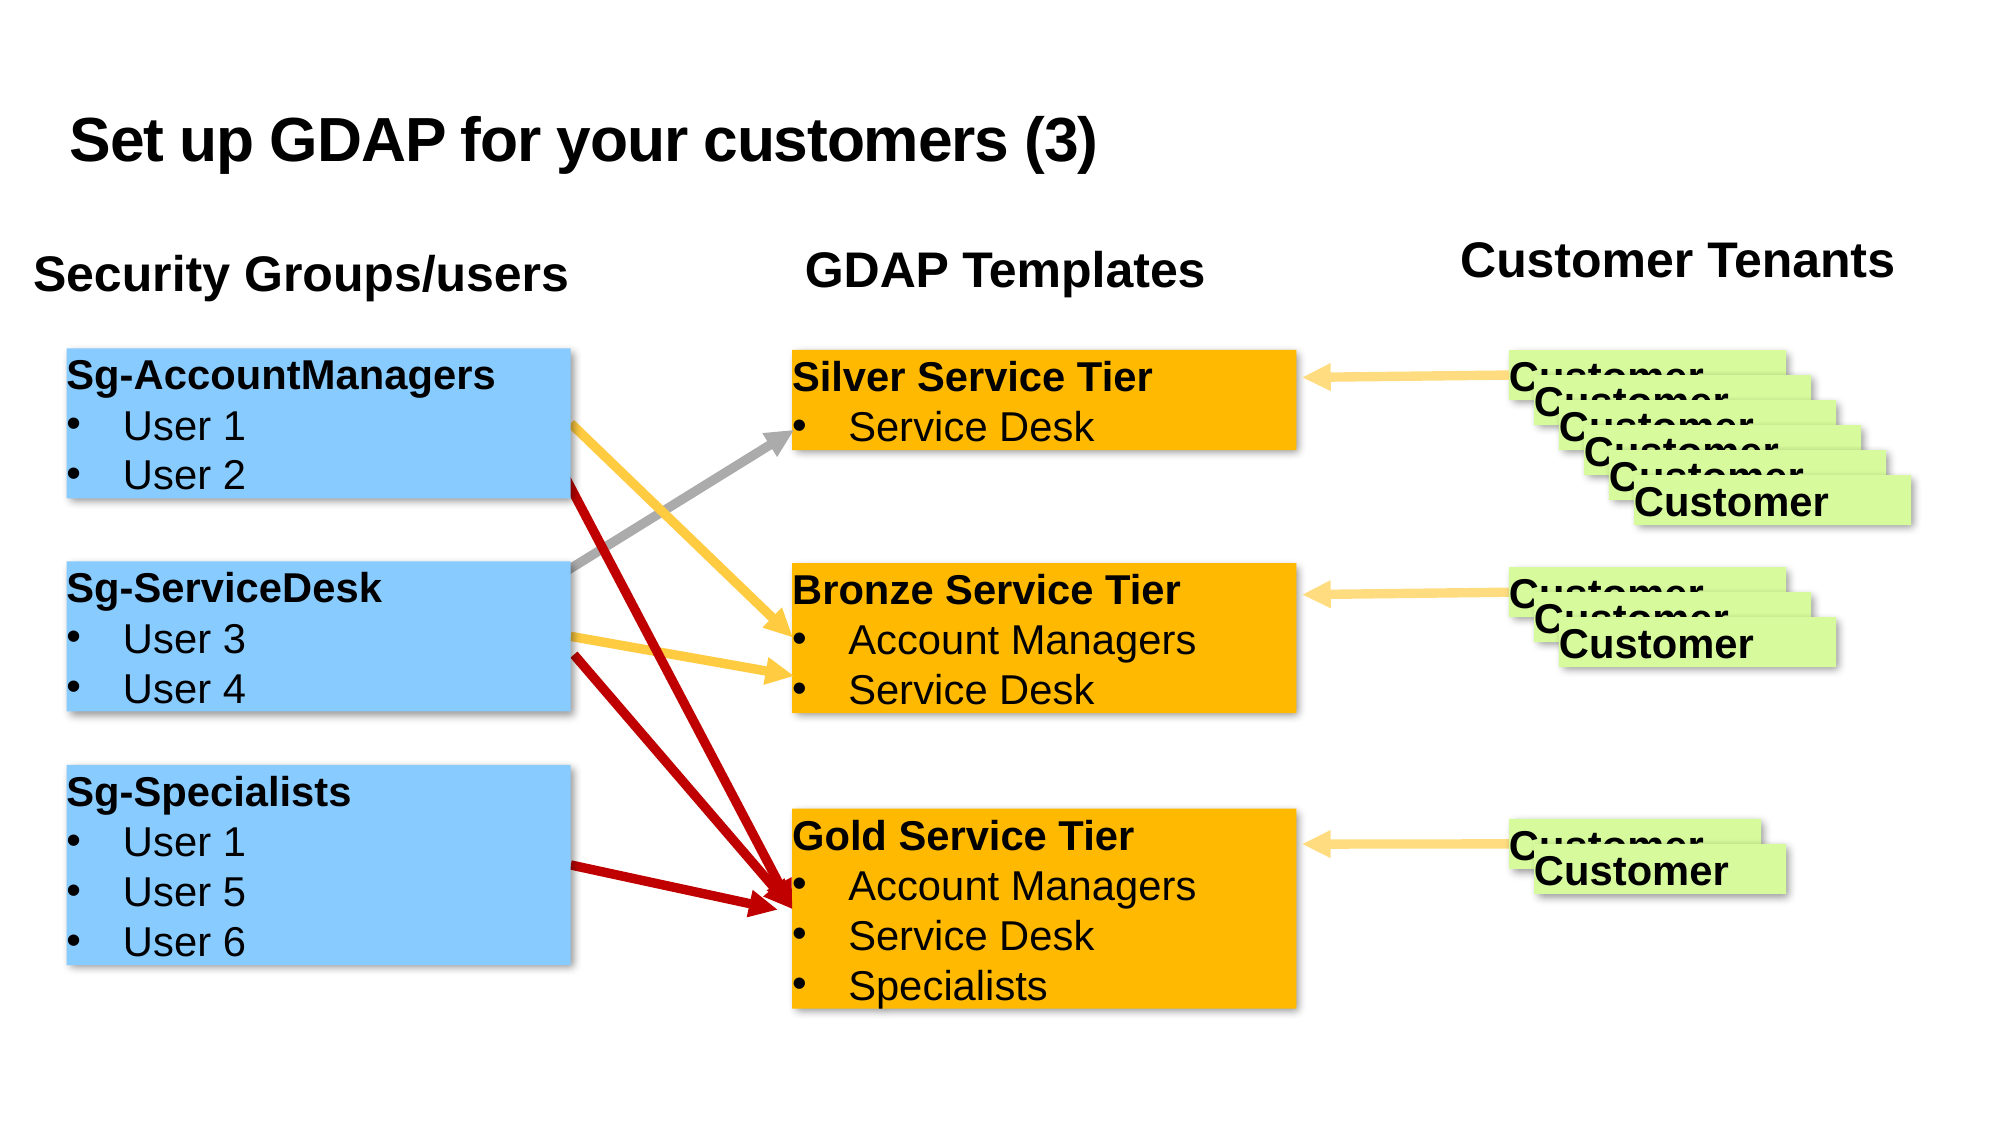

# Set up GDAP for your customers (3)
Customer Tenants
GDAP Templates
Security Groups/users
Sg-AccountManagers
User 1
User 2
Silver Service Tier
Service Desk
Customer
Customer
Customer
Customer
Customer
Customer
Sg-ServiceDesk
User 3
User 4
Bronze Service Tier
Account Managers
Service Desk
Customer
Customer
Customer
Sg-Specialists
User 1
User 5
User 6
Gold Service Tier
Account Managers
Service Desk
Specialists
Customer
Customer